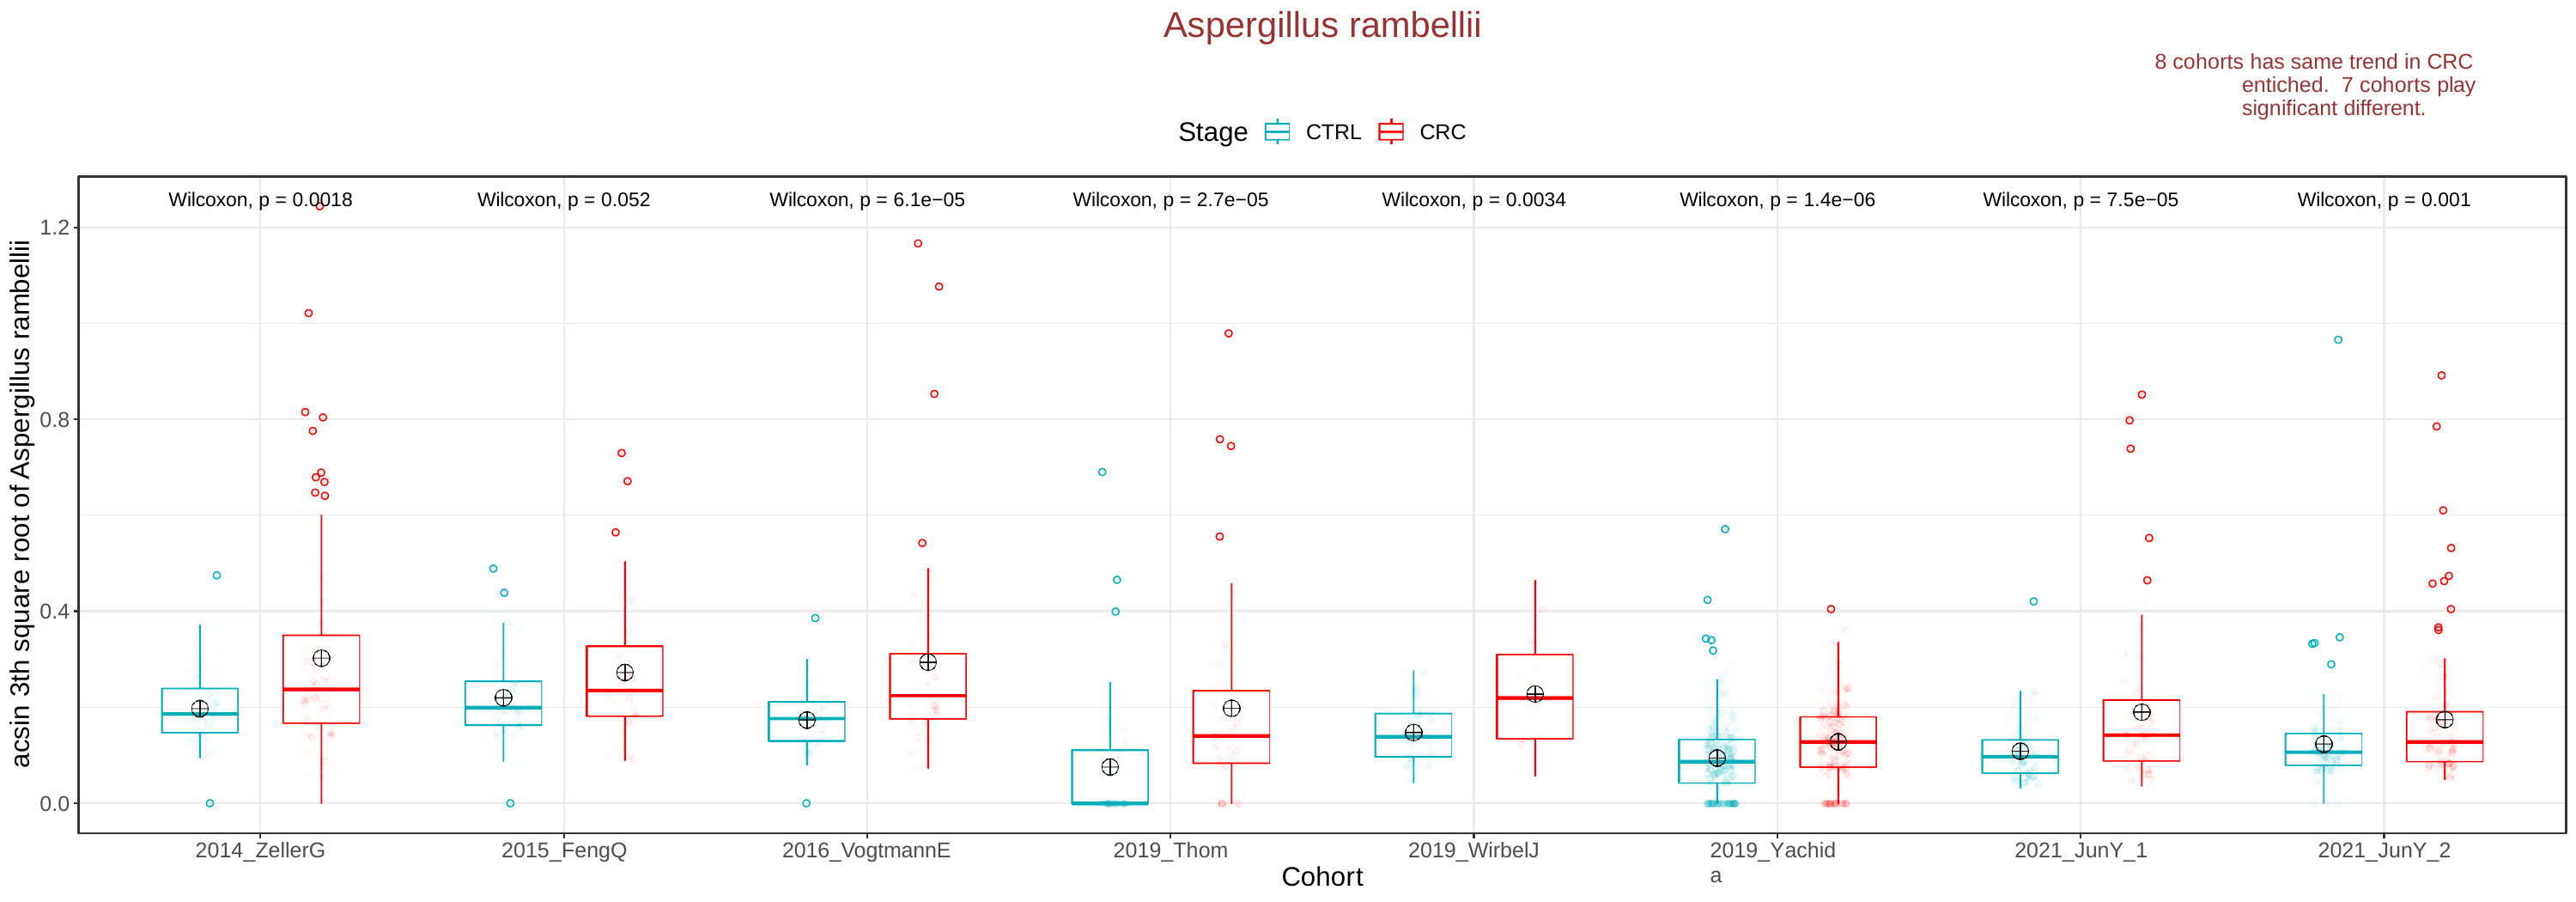

# Aspergillus rambellii
8 cohorts has same trend in CRC entiched.  7 cohorts play significant different.
Stage
CTRL
CRC

Wilcoxon, p = 0.0018
Wilcoxon, p = 0.052
Wilcoxon, p = 6.1e−05
Wilcoxon, p = 2.7e−05
Wilcoxon, p = 0.0034
Wilcoxon, p = 1.4e−06
Wilcoxon, p = 7.5e−05
Wilcoxon, p = 0.001

1.2

acsin 3th square root of Aspergillus rambellii

0.8

0.4

0.0

2014_ZellerG
2015_FengQ
2016_VogtmannE
2019_Thom
2019_WirbelJ
2019_Yachida
2021_JunY_1
2021_JunY_2
Cohort